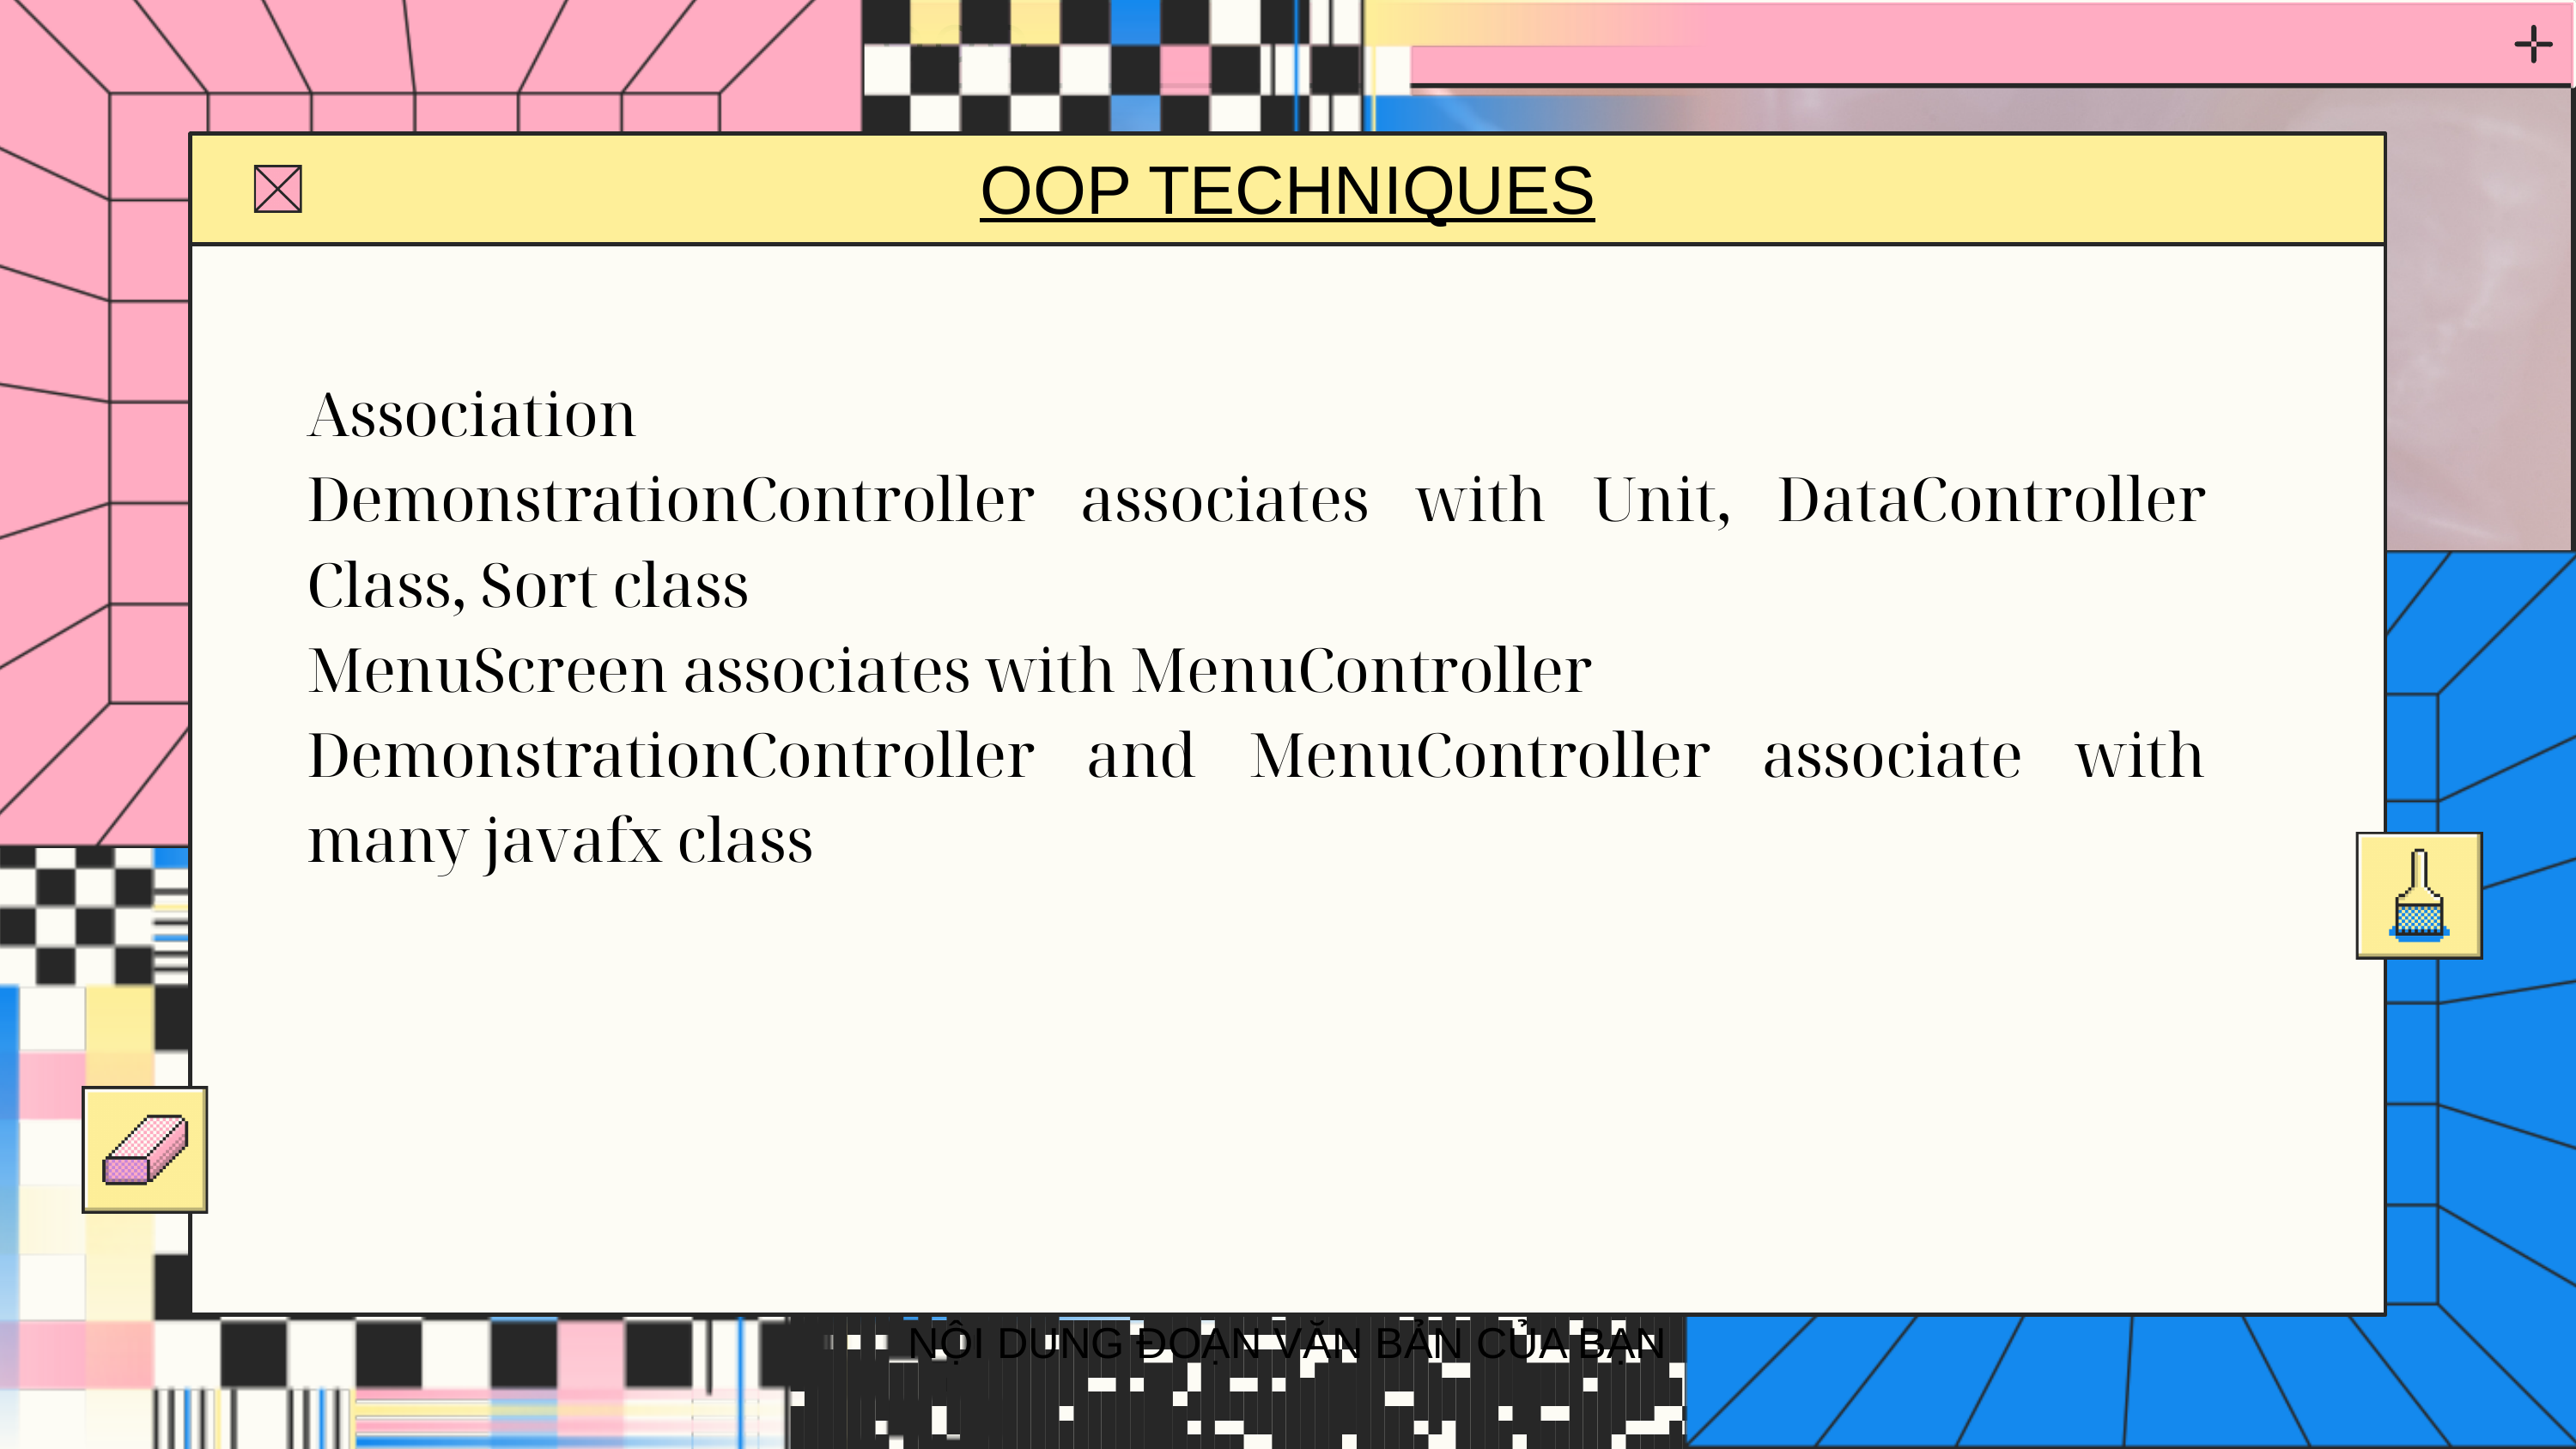

OOP TECHNIQUES

Association
DemonstrationController associates with Unit, DataController Class, Sort class
MenuScreen associates with MenuController
DemonstrationController and MenuController associate with many javafx class

NỘI DUNG ĐOẠN VĂN BẢN CỦA BẠN